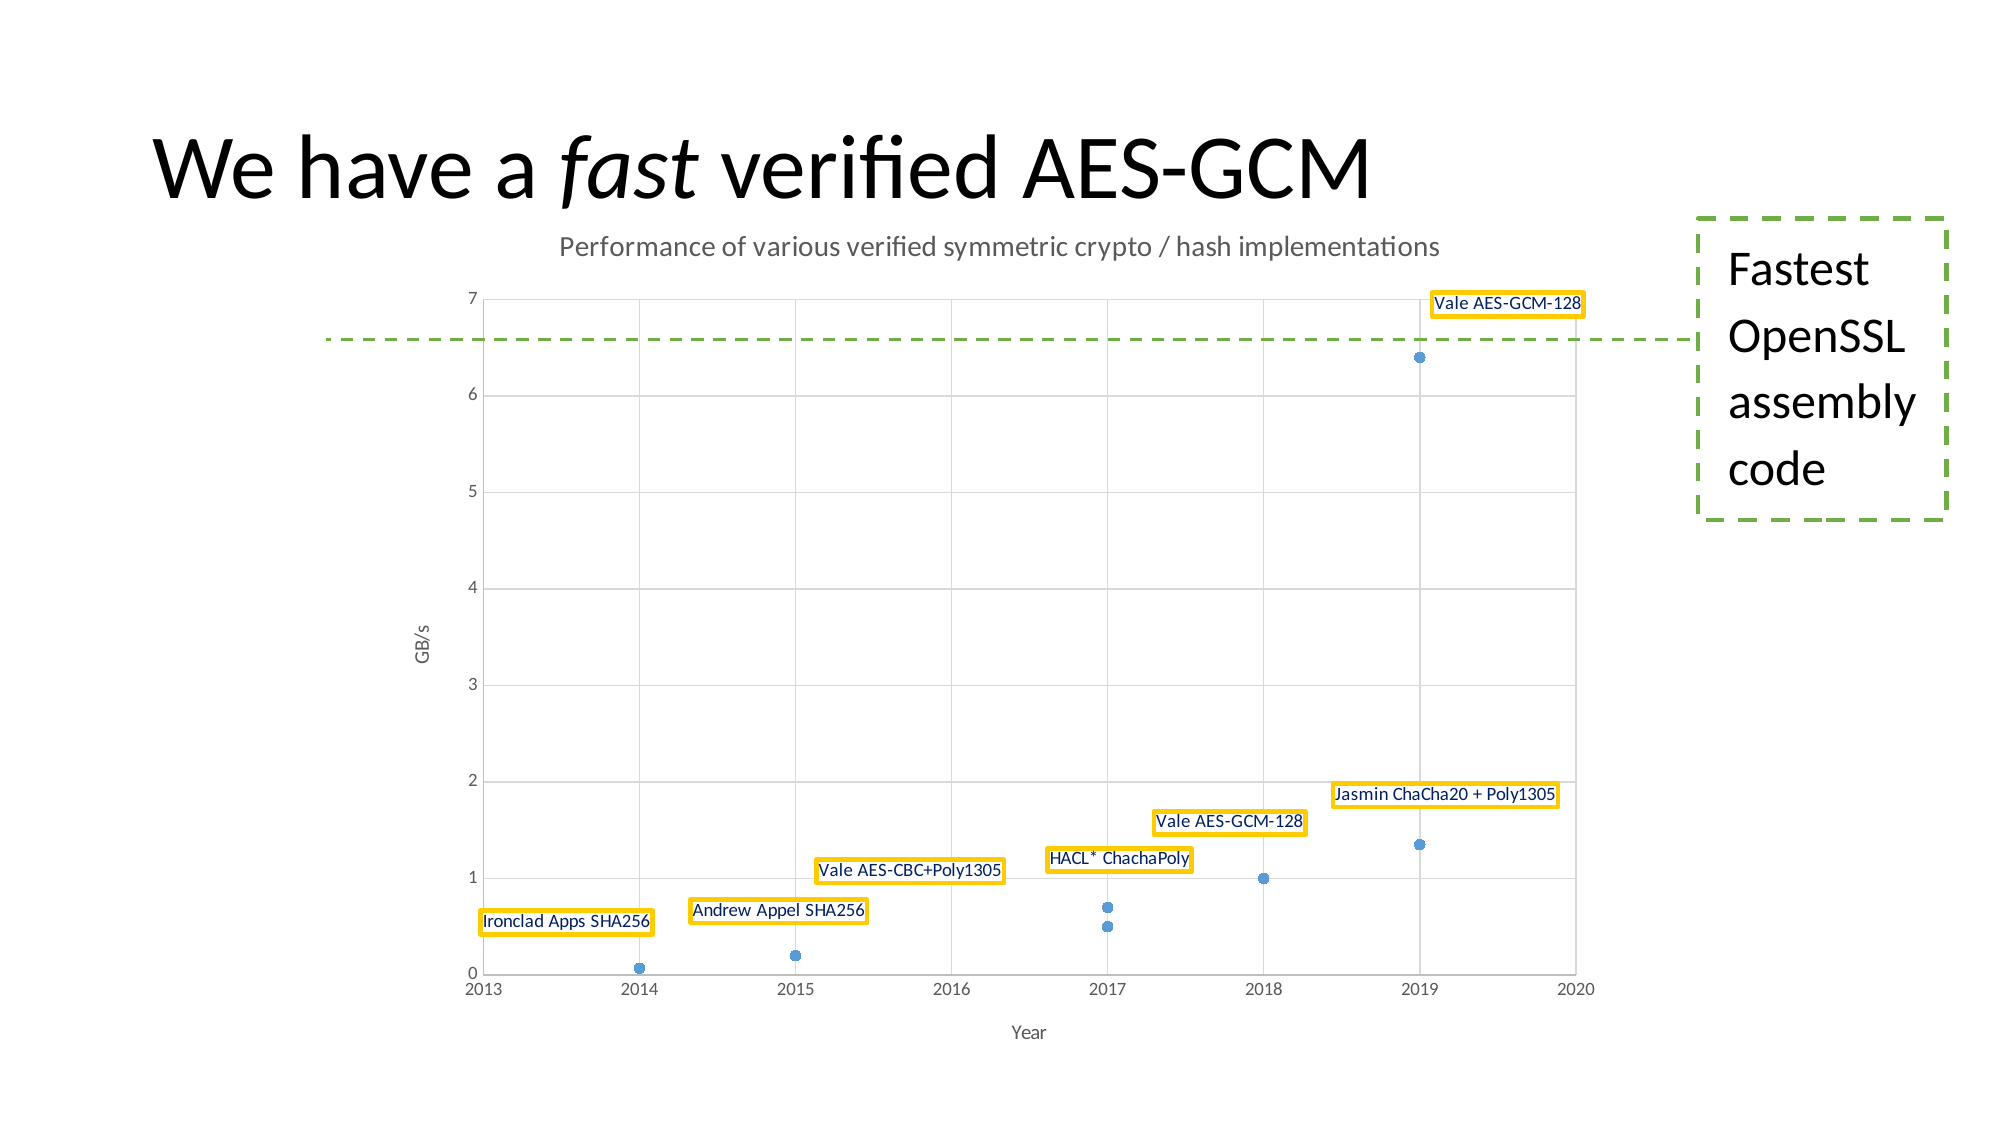

# We have a fast verified AES-GCM

### Chart: Performance of various verified symmetric crypto / hash implementations

| Category |  |
|---|---|
Fastest
OpenSSL
assembly
code